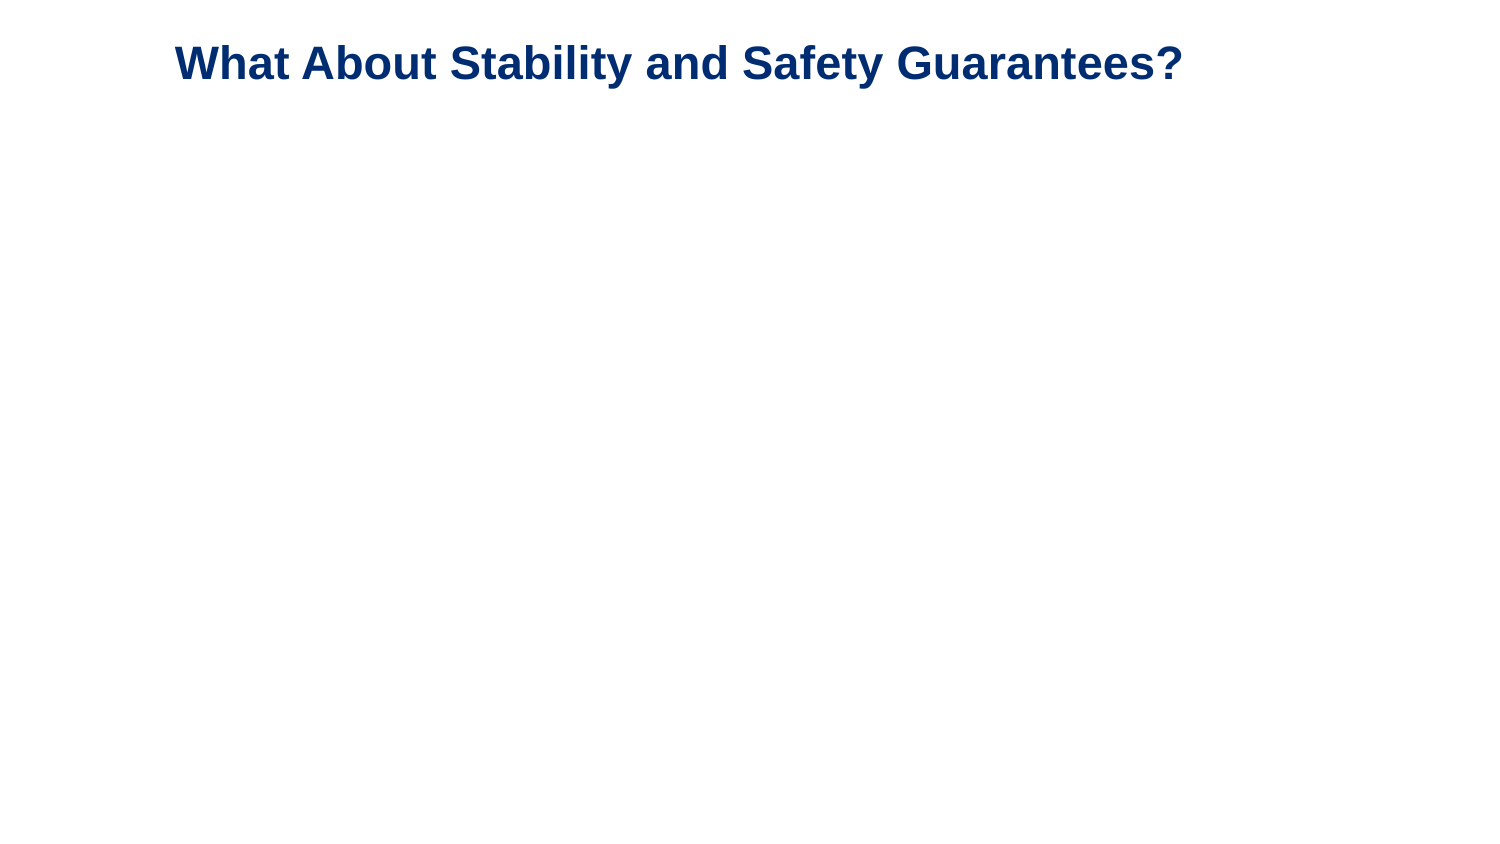

# What About Stability and Safety Guarantees?